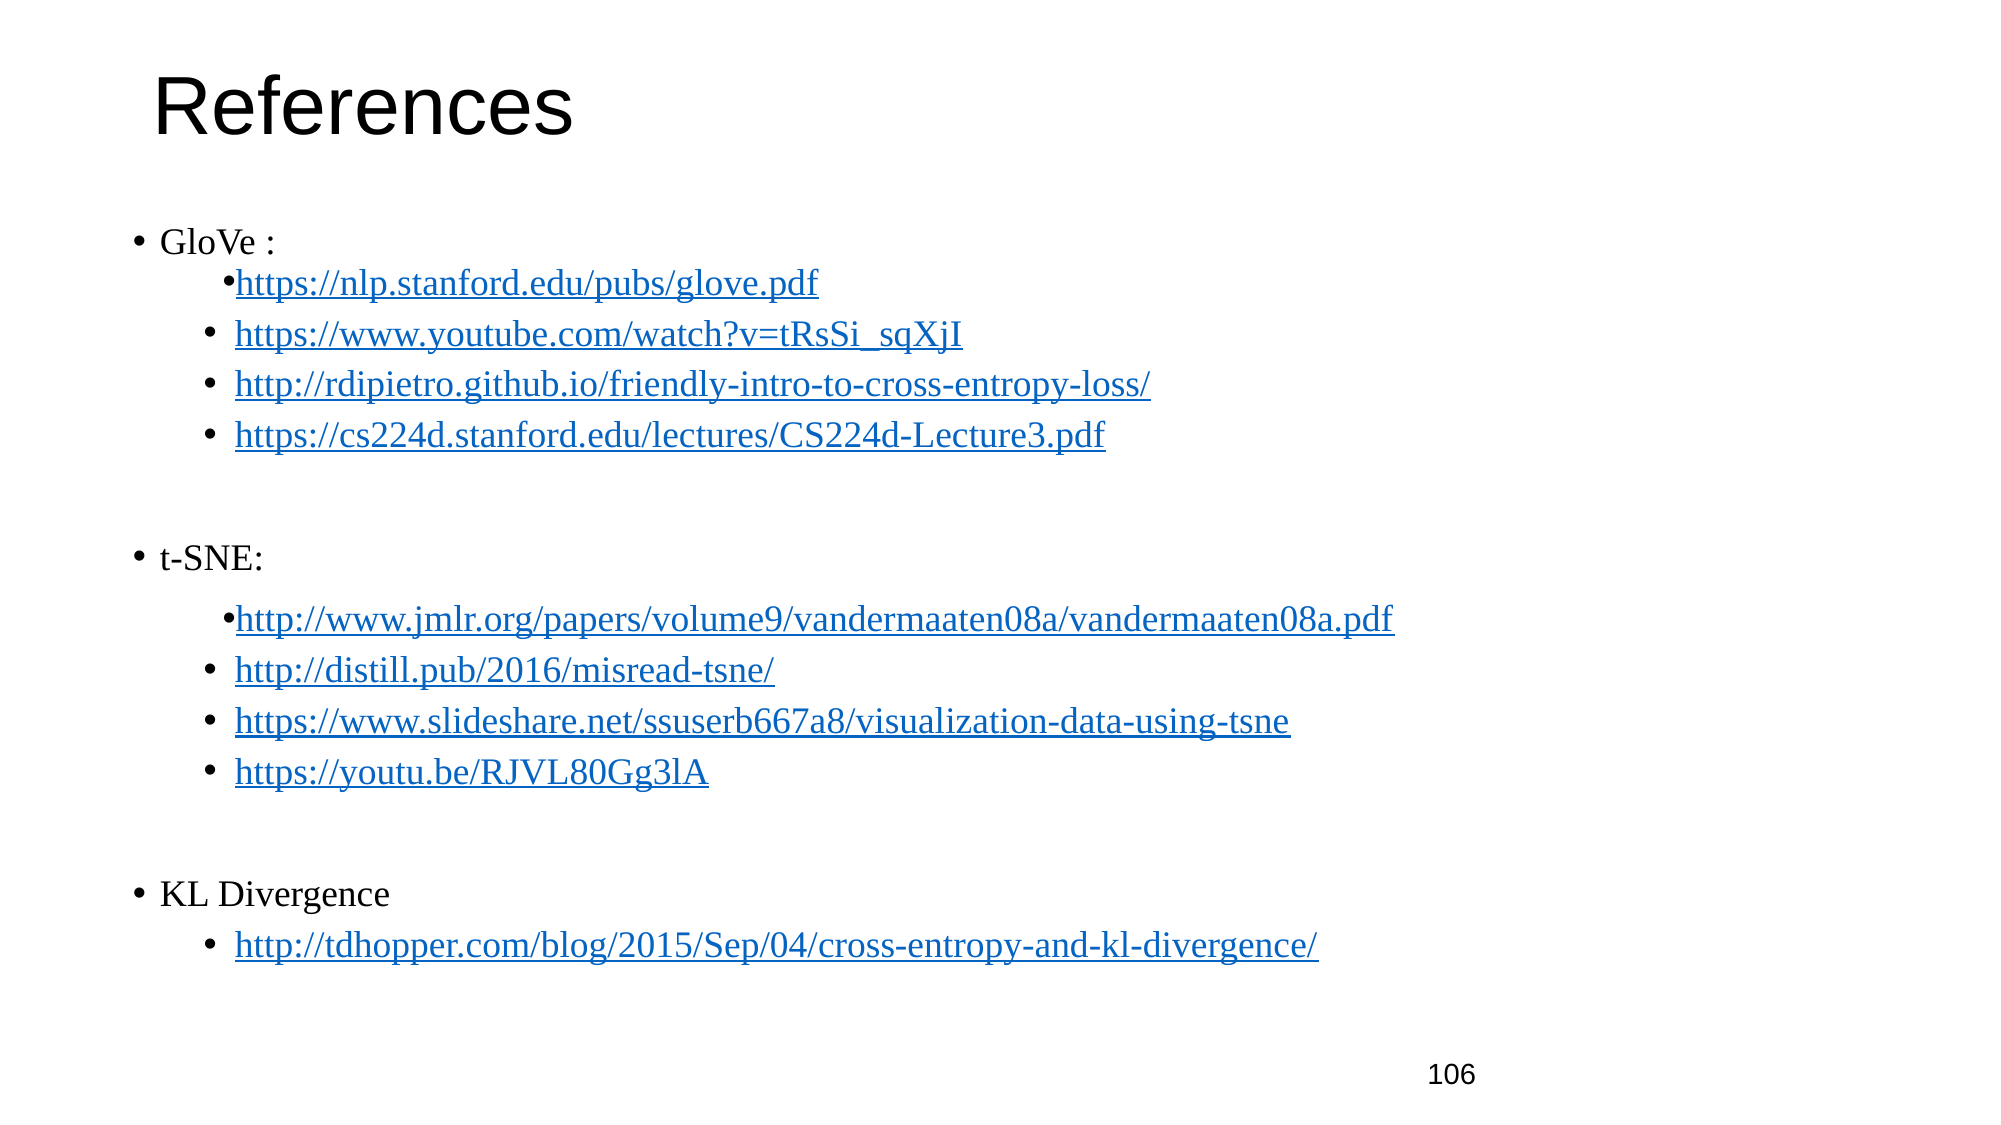

# References
GloVe :
https://nlp.stanford.edu/pubs/glove.pdf
https://www.youtube.com/watch?v=tRsSi_sqXjI
http://rdipietro.github.io/friendly-intro-to-cross-entropy-loss/
https://cs224d.stanford.edu/lectures/CS224d-Lecture3.pdf

t-SNE:
http://www.jmlr.org/papers/volume9/vandermaaten08a/vandermaaten08a.pdf
http://distill.pub/2016/misread-tsne/
https://www.slideshare.net/ssuserb667a8/visualization-data-using-tsne
https://youtu.be/RJVL80Gg3lA

KL Divergence
http://tdhopper.com/blog/2015/Sep/04/cross-entropy-and-kl-divergence/

106